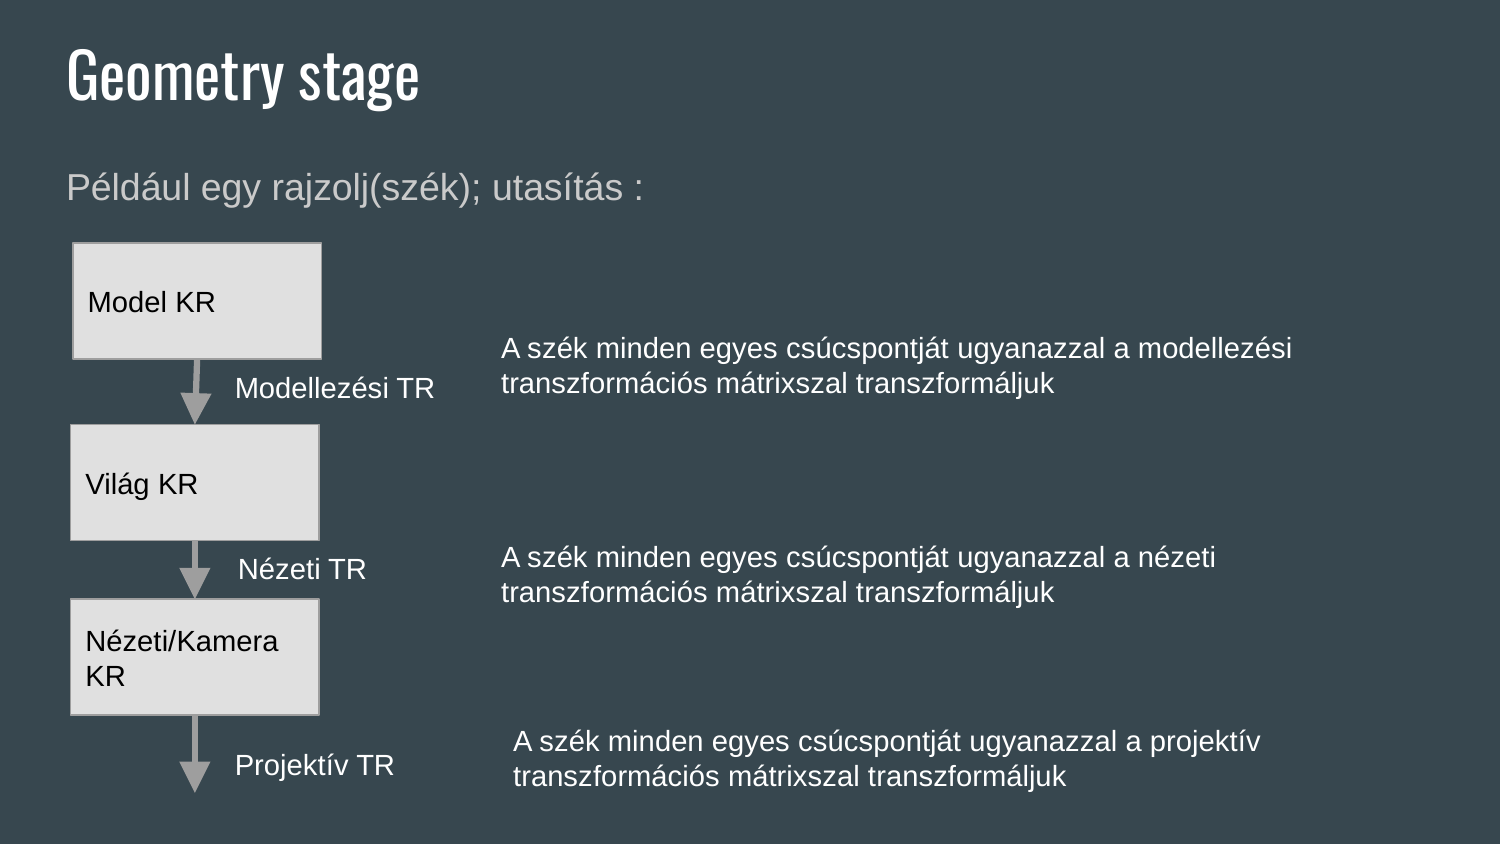

# Geometry stage
Például egy rajzolj(szék); utasítás :

Model KR
A szék minden egyes csúcspontját ugyanazzal a modellezési transzformációs mátrixszal transzformáljuk
Modellezési TR
Világ KR
A szék minden egyes csúcspontját ugyanazzal a nézeti transzformációs mátrixszal transzformáljuk
Nézeti TR
Nézeti/Kamera KR
A szék minden egyes csúcspontját ugyanazzal a projektív transzformációs mátrixszal transzformáljuk
Projektív TR